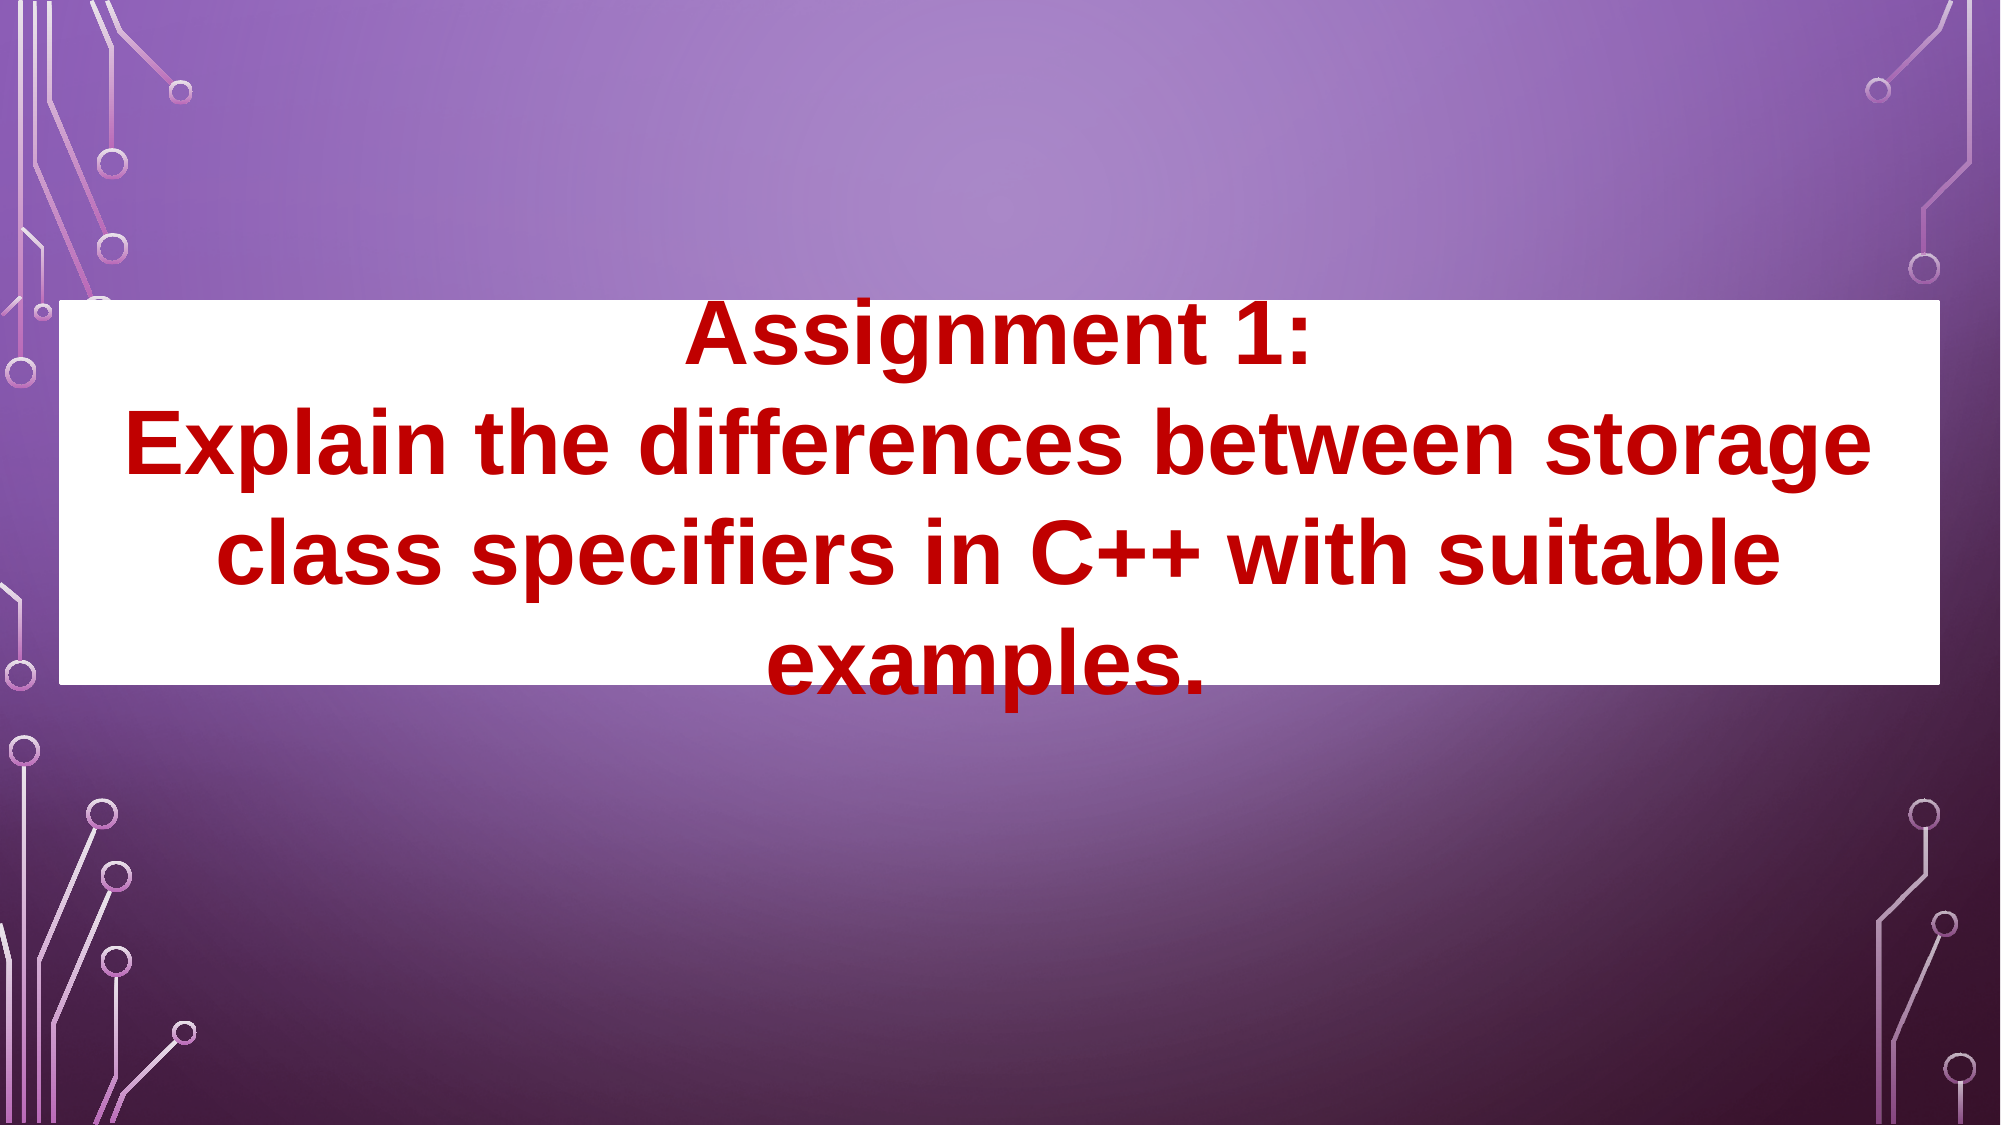

Assignment 1:
Explain the differences between storage class specifiers in C++ with suitable examples.